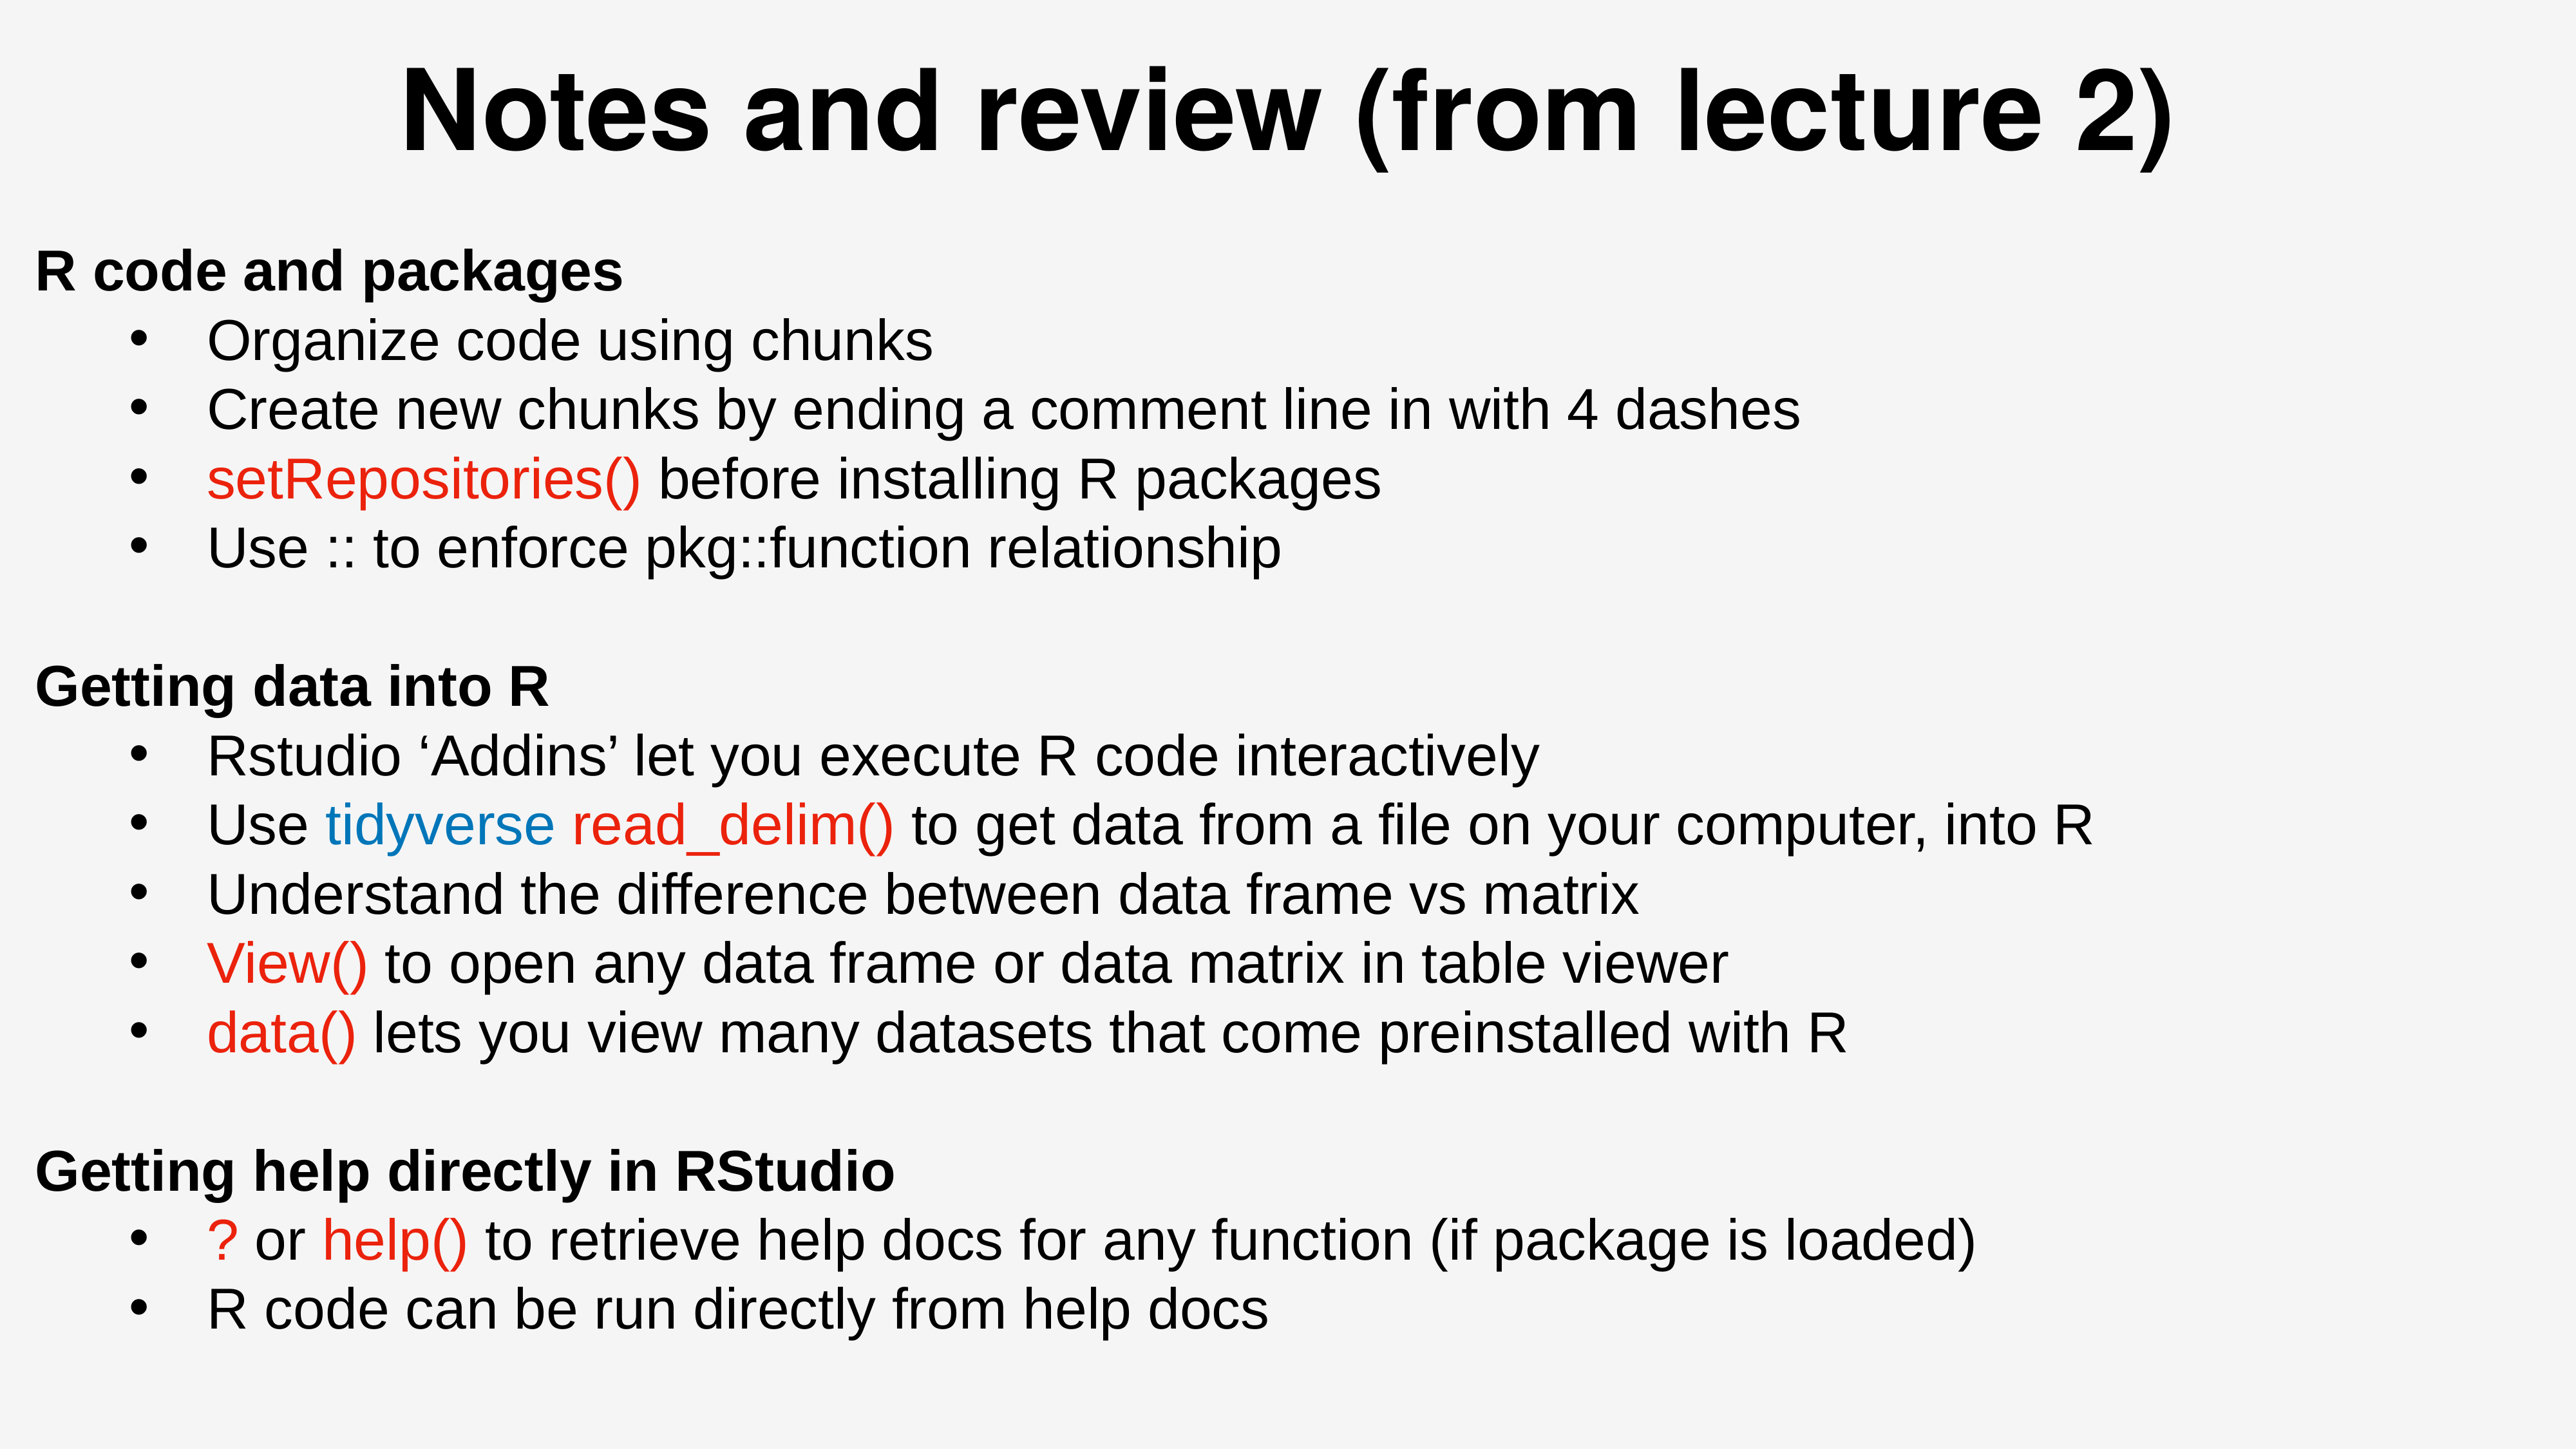

Notes and review (from lecture 2)
R code and packages
  Organize code using chunks
  Create new chunks by ending a comment line in with 4 dashes
  setRepositories() before installing R packages
  Use :: to enforce pkg::function relationship

Getting data into R
  Rstudio ‘Addins’ let you execute R code interactively
  Use tidyverse read_delim() to get data from a file on your computer, into R
  Understand the difference between data frame vs matrix
  View() to open any data frame or data matrix in table viewer
  data() lets you view many datasets that come preinstalled with R

Getting help directly in RStudio
  ? or help() to retrieve help docs for any function (if package is loaded)
  R code can be run directly from help docs